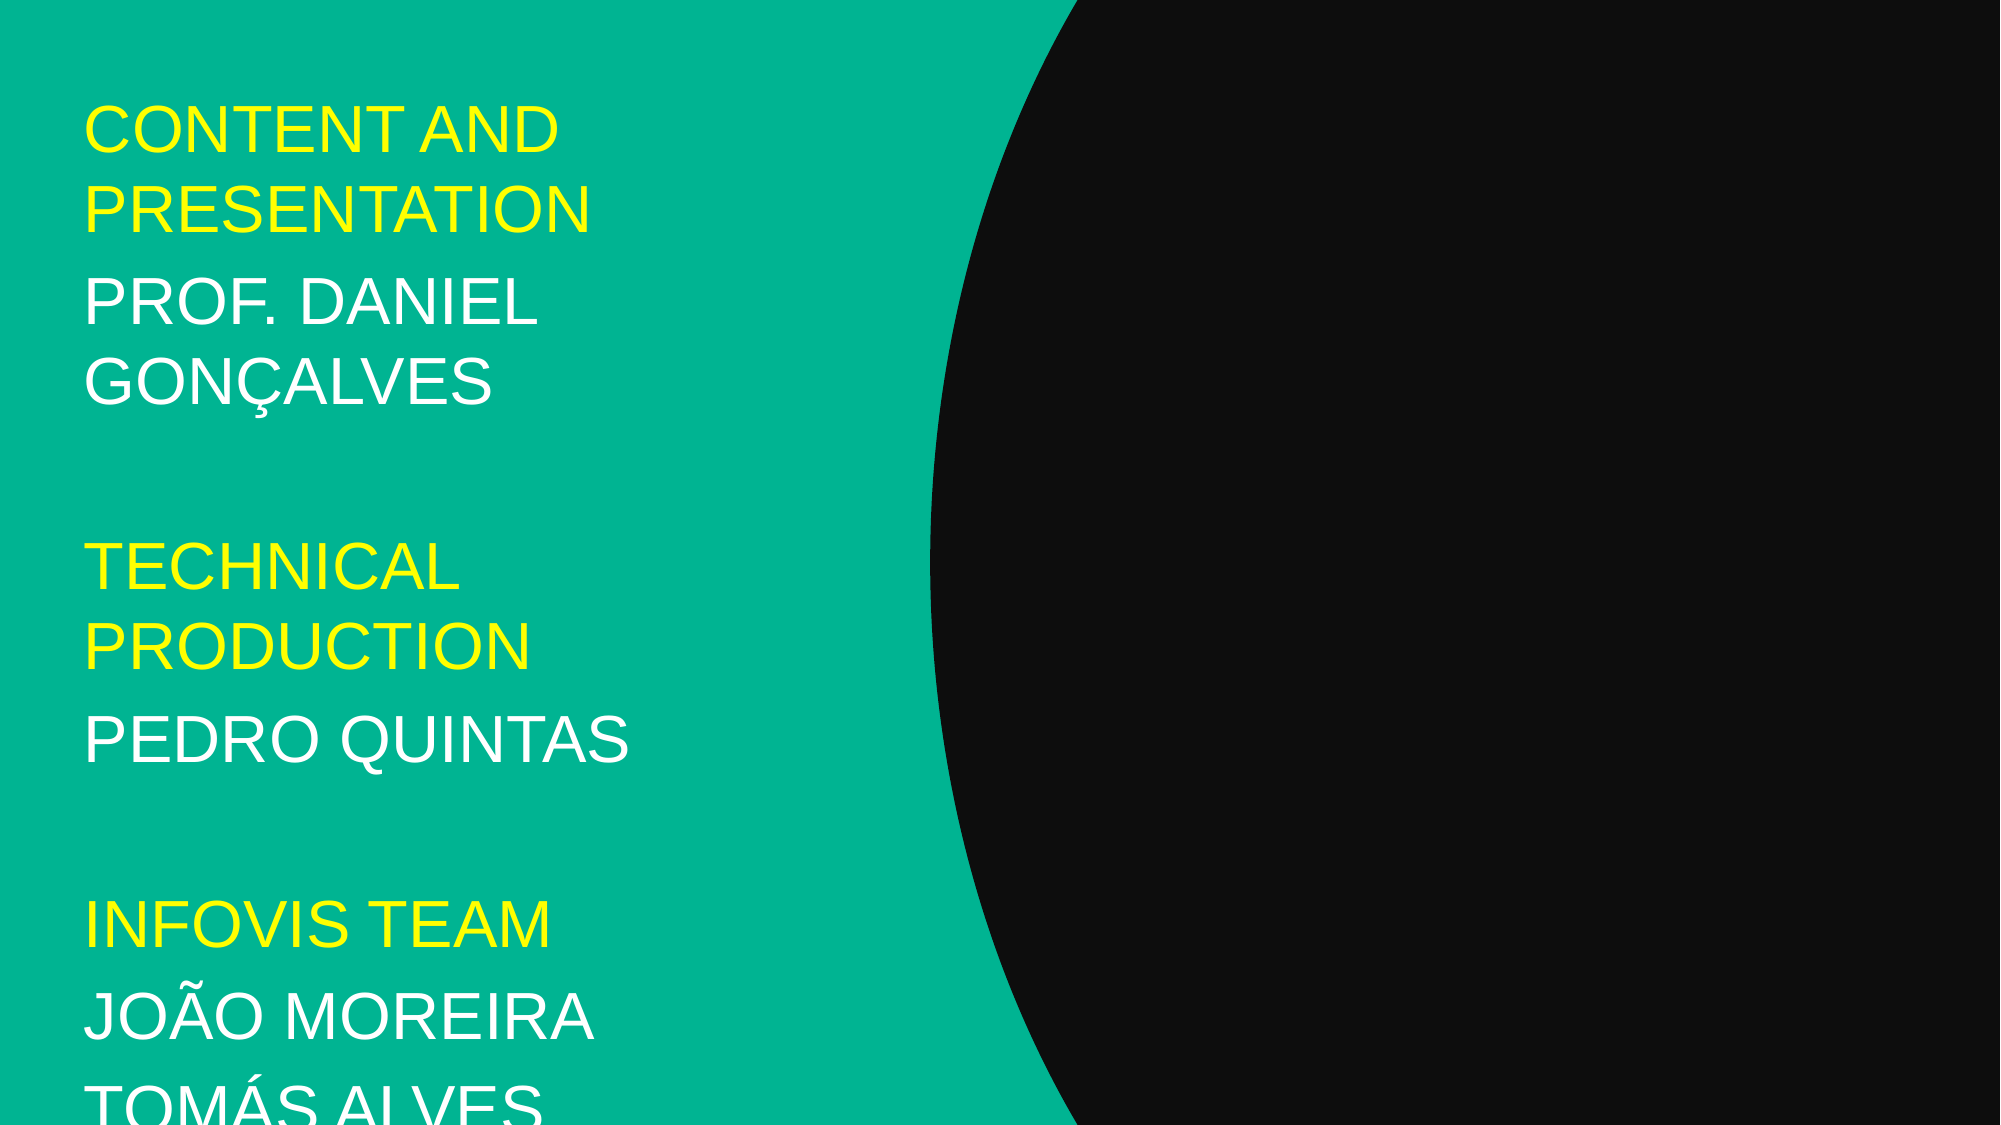

Content and Presentation
Prof. Daniel Gonçalves

Technical Production
Pedro Quintas

InfoVis Team
João Moreira
Tomás Alves
Rita Marques